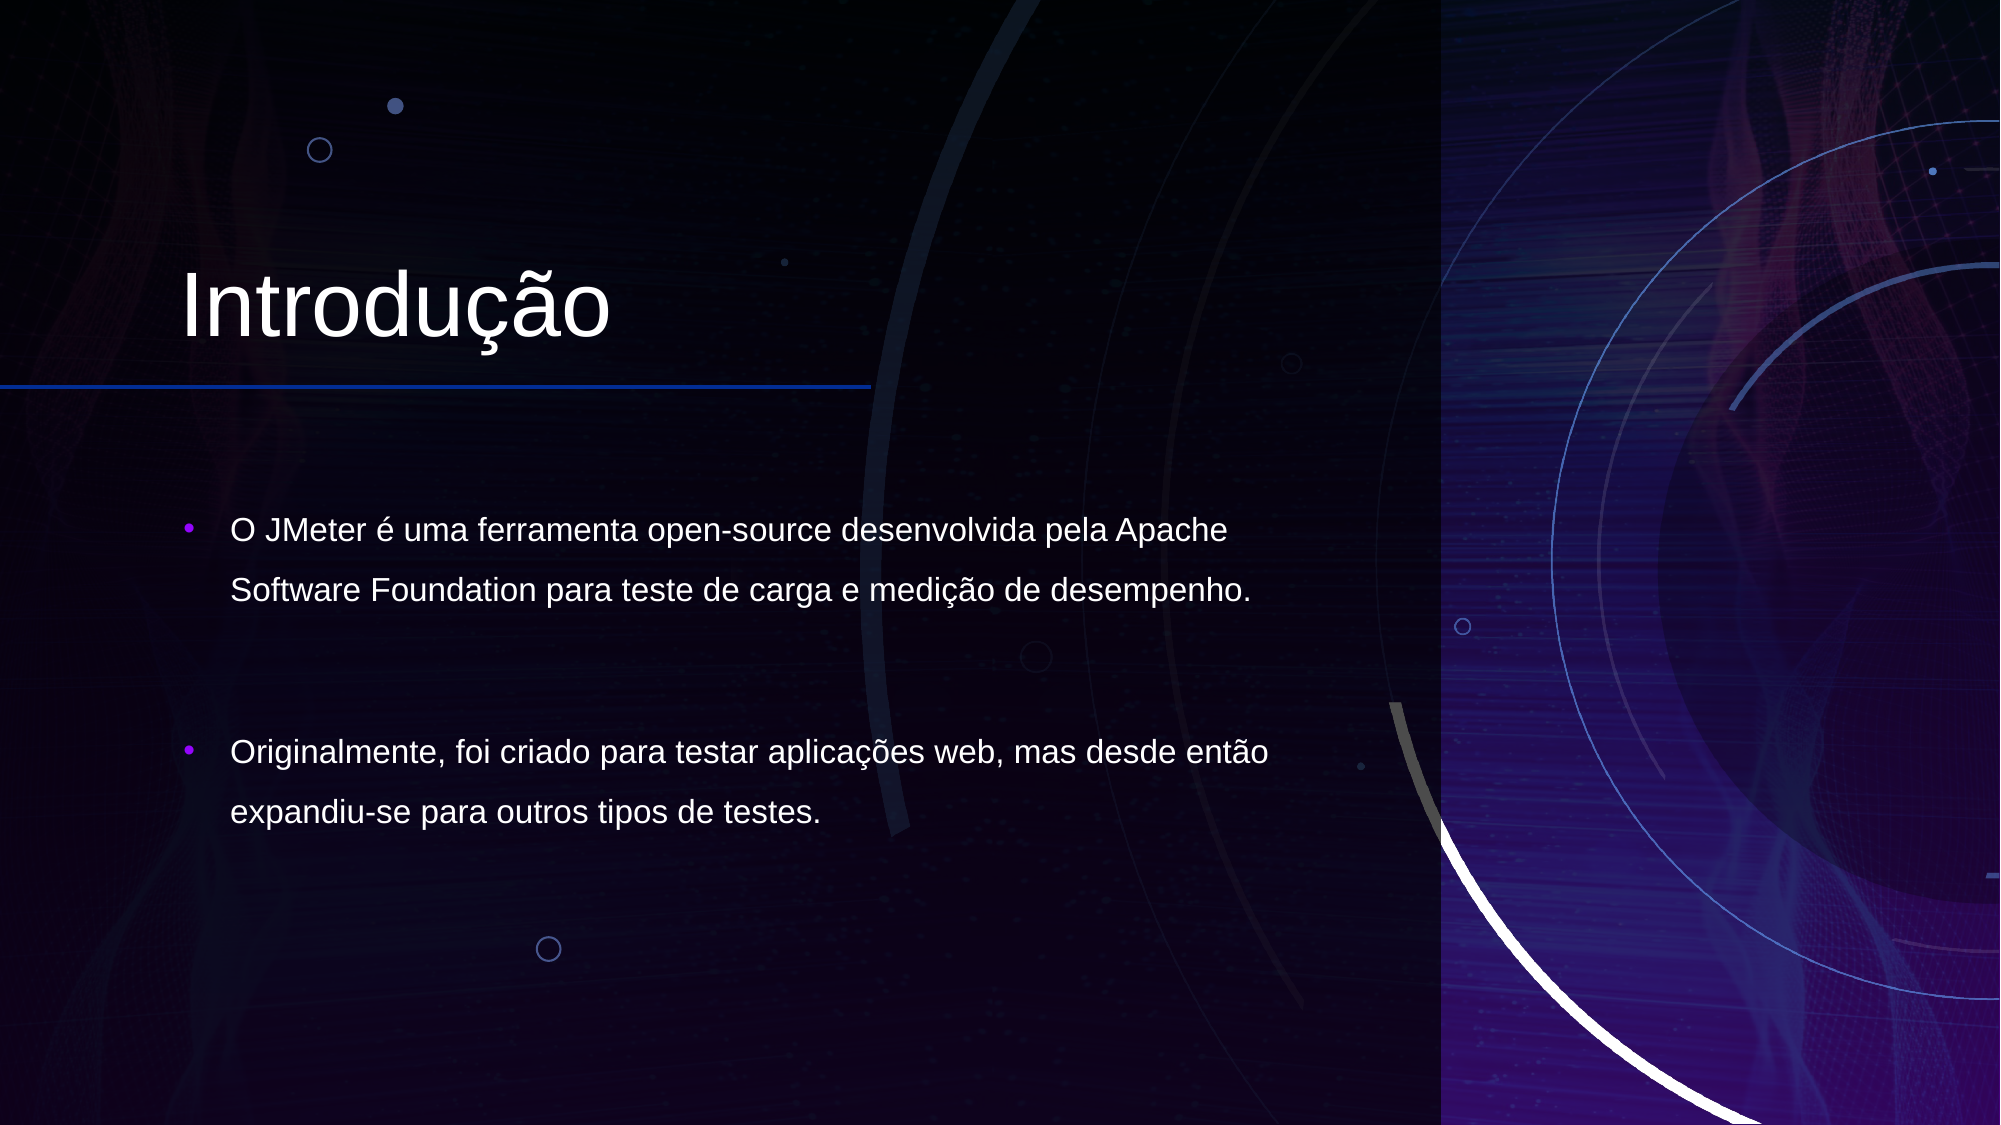

# Introdução
O JMeter é uma ferramenta open-source desenvolvida pela Apache Software Foundation para teste de carga e medição de desempenho.

Originalmente, foi criado para testar aplicações web, mas desde então expandiu-se para outros tipos de testes.